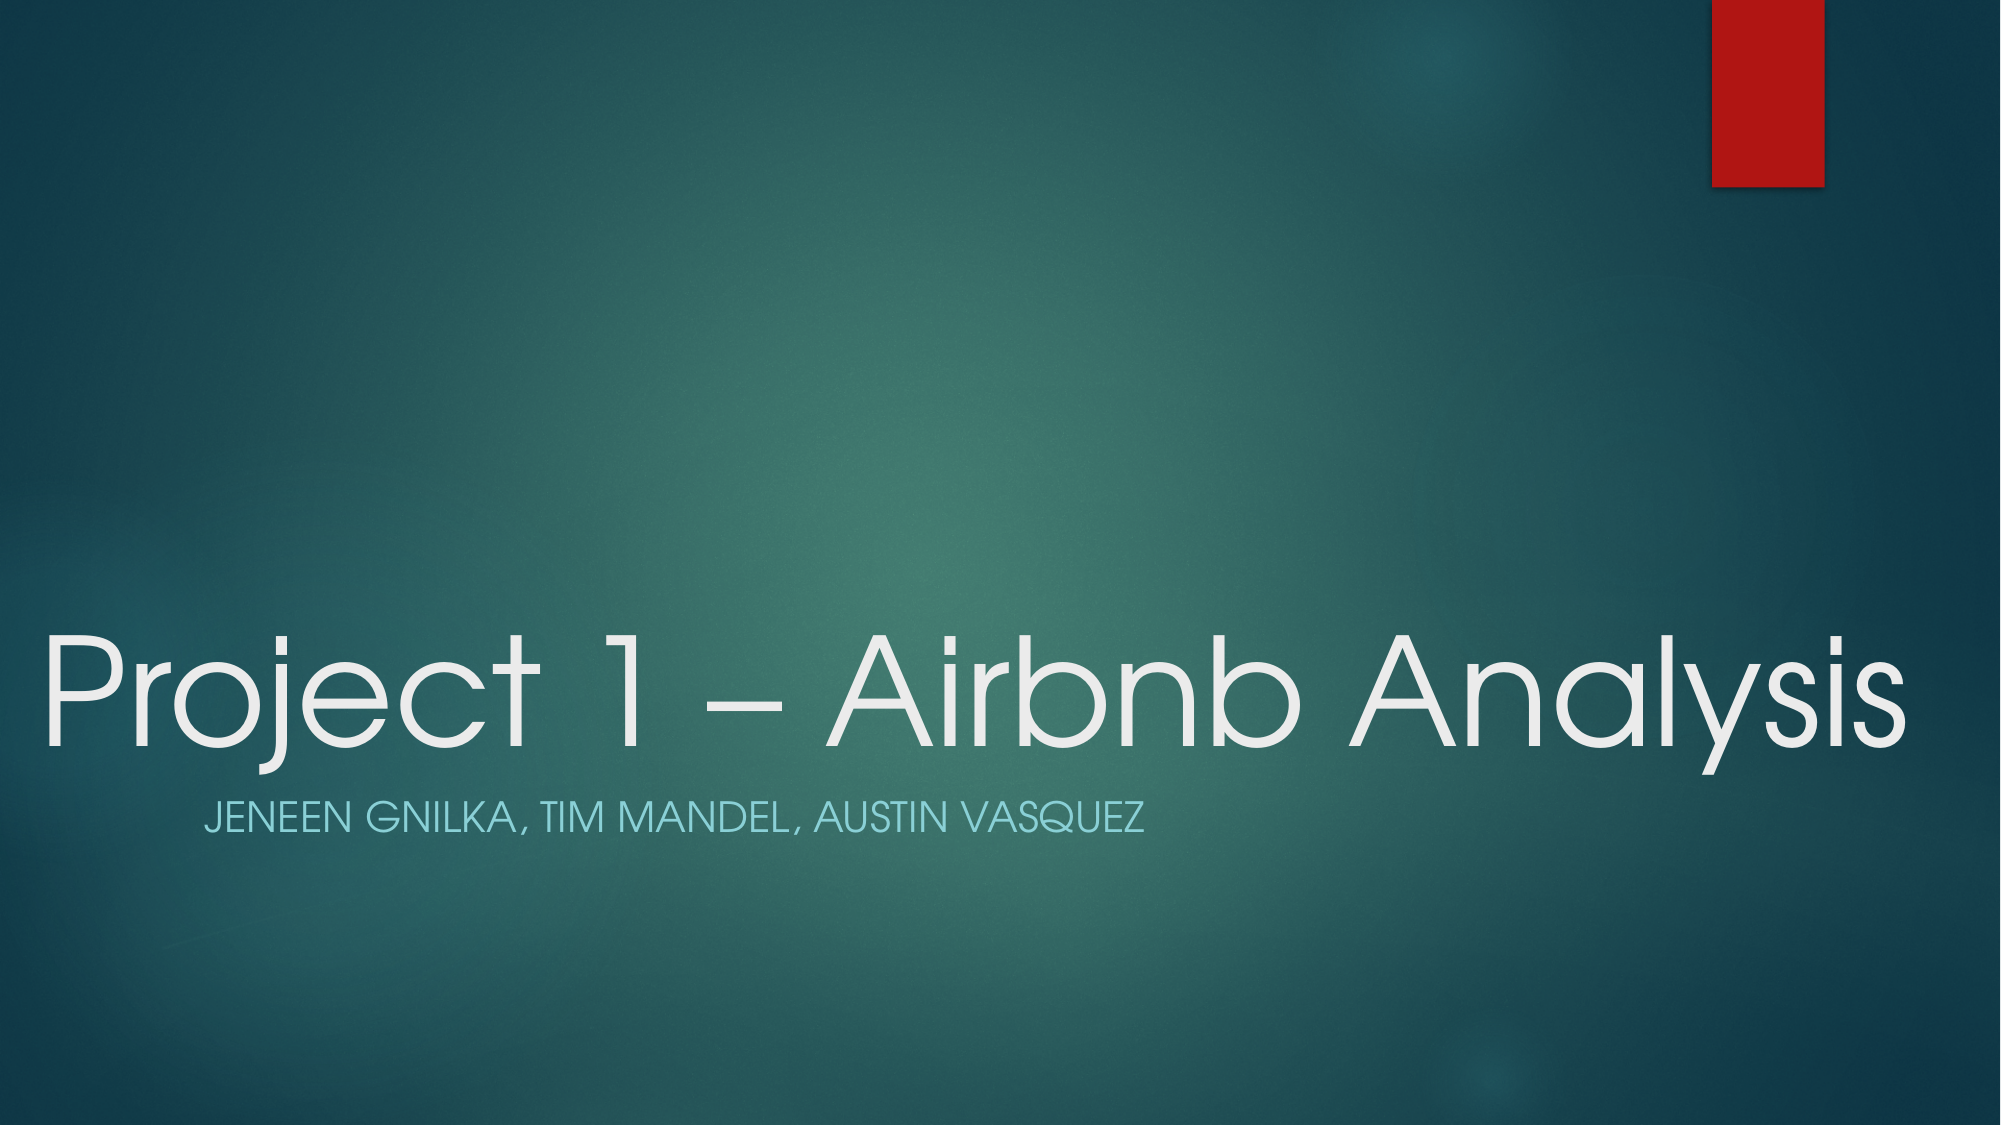

# Project 1 – Airbnb Analysis
Jeneen Gnilka, Tim Mandel, Austin Vasquez